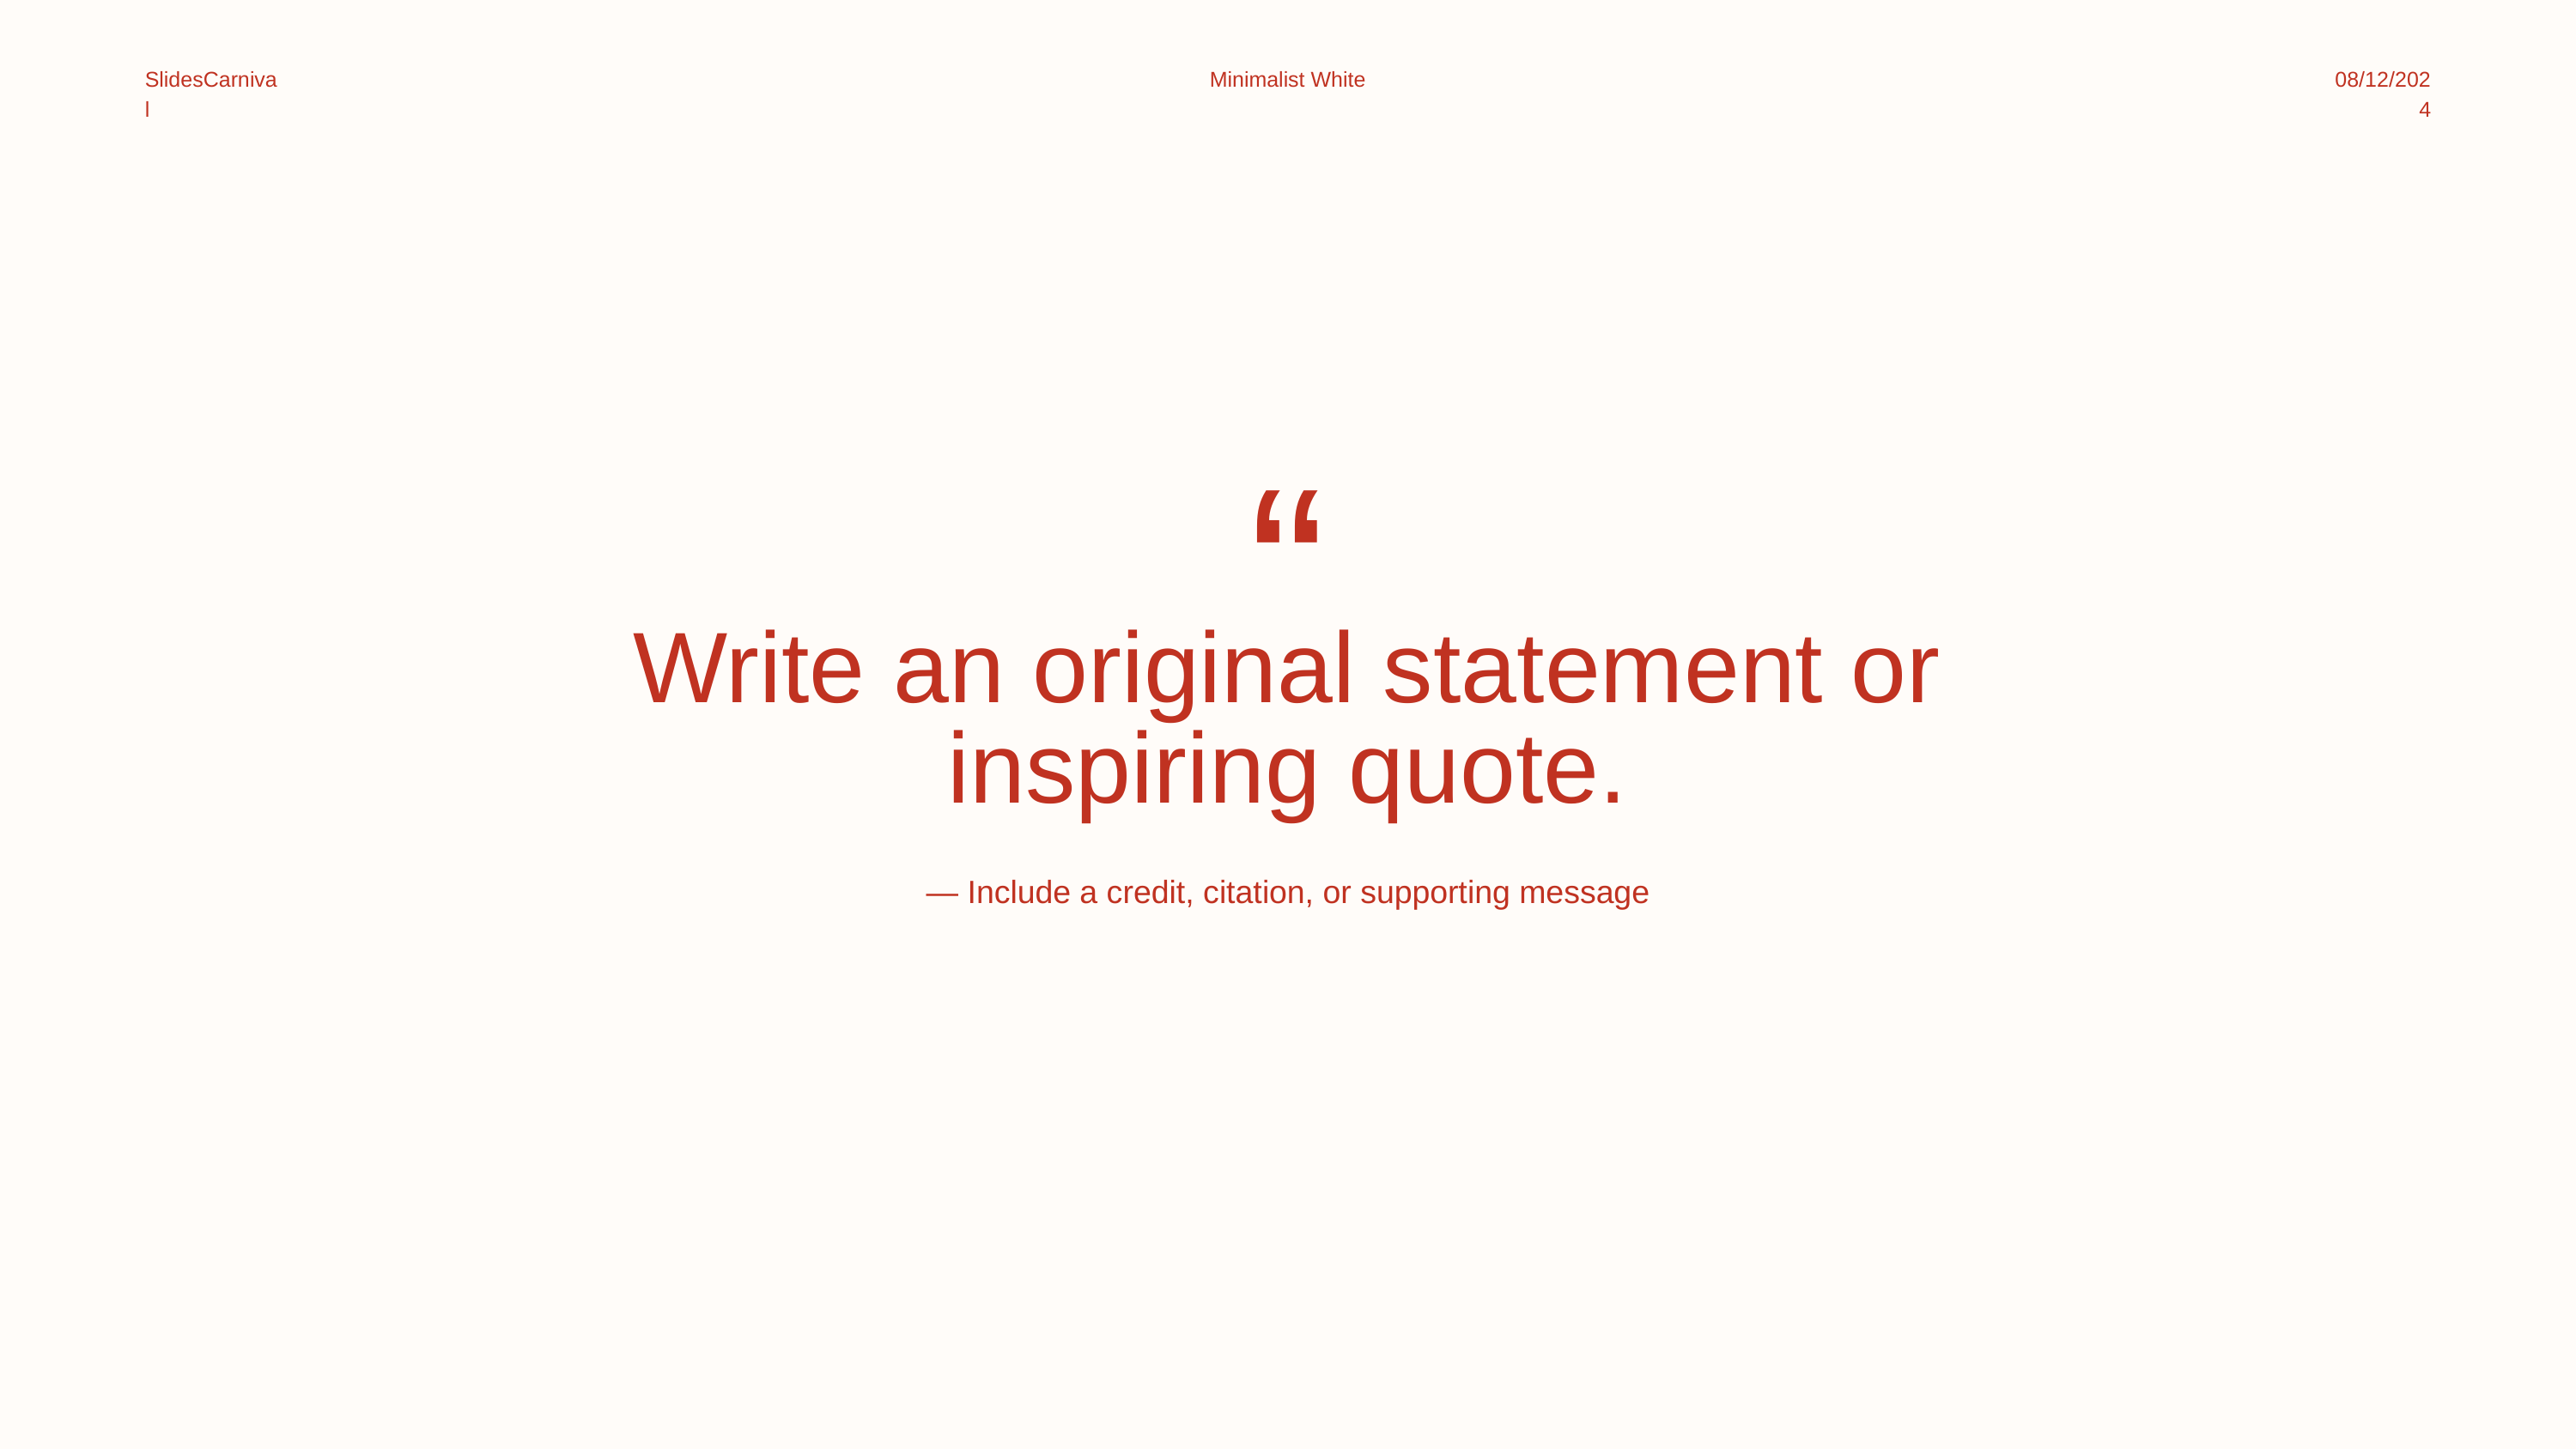

SlidesCarnival
Minimalist White
08/12/2024
“
Write an original statement or inspiring quote.
— Include a credit, citation, or supporting message